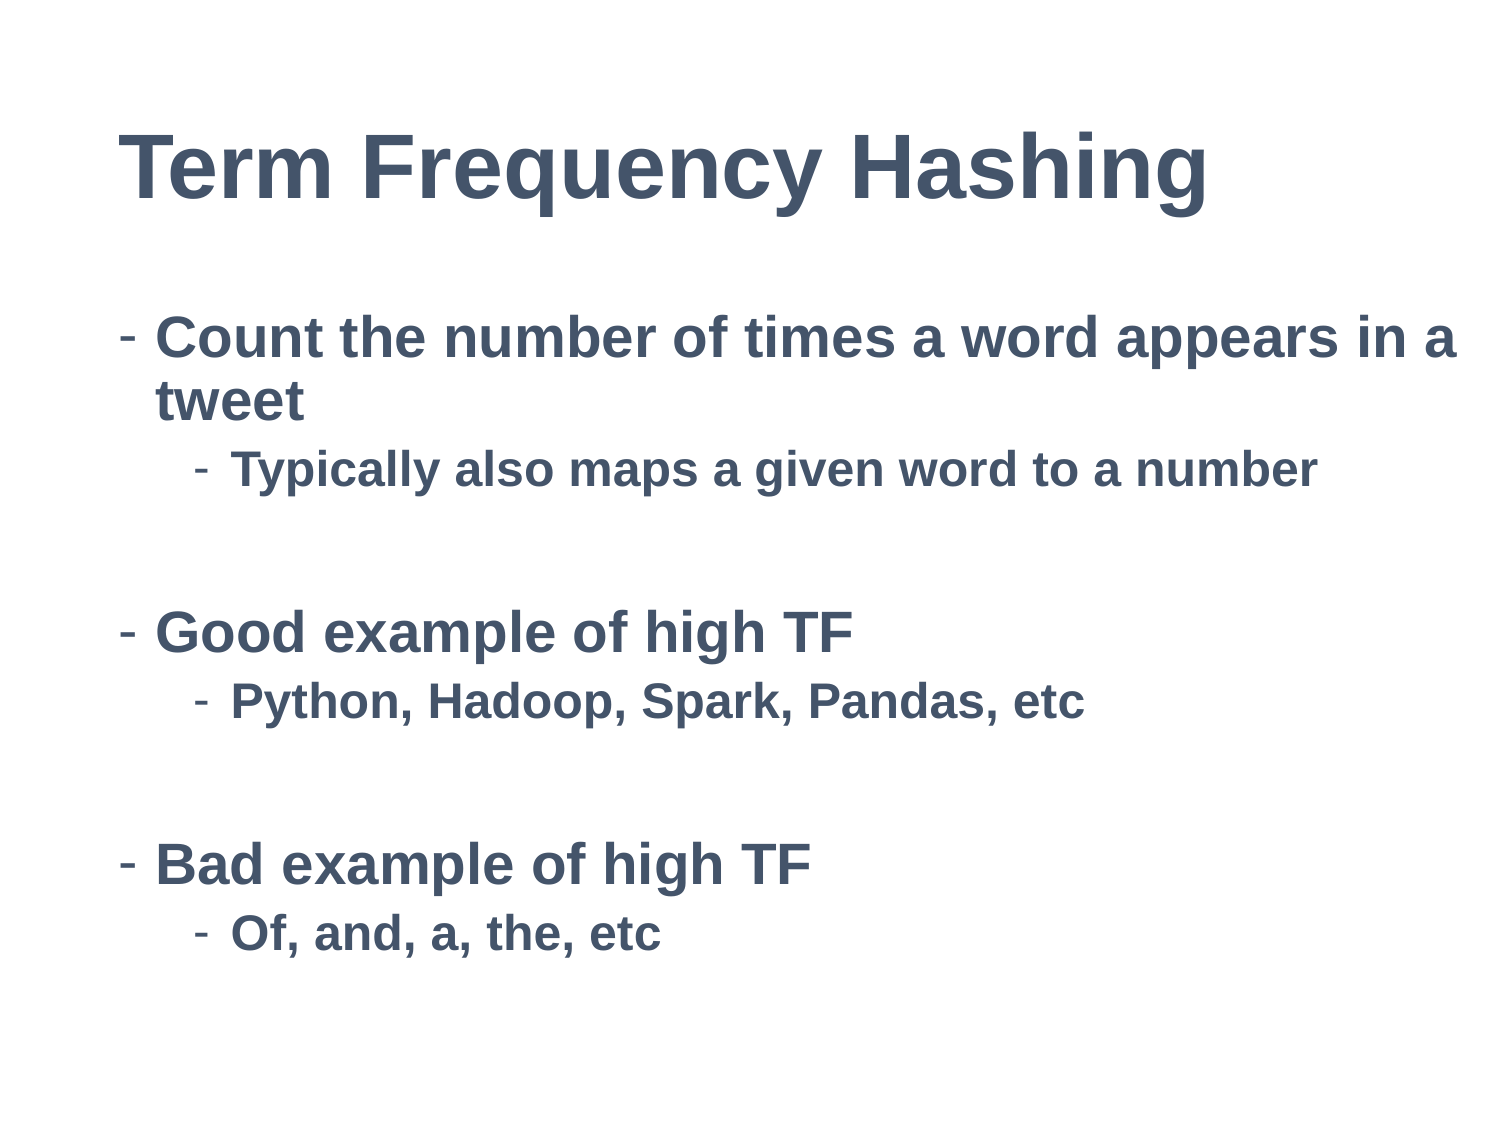

# Term Frequency Hashing
Count the number of times a word appears in a tweet
Typically also maps a given word to a number

Good example of high TF
Python, Hadoop, Spark, Pandas, etc

Bad example of high TF
Of, and, a, the, etc